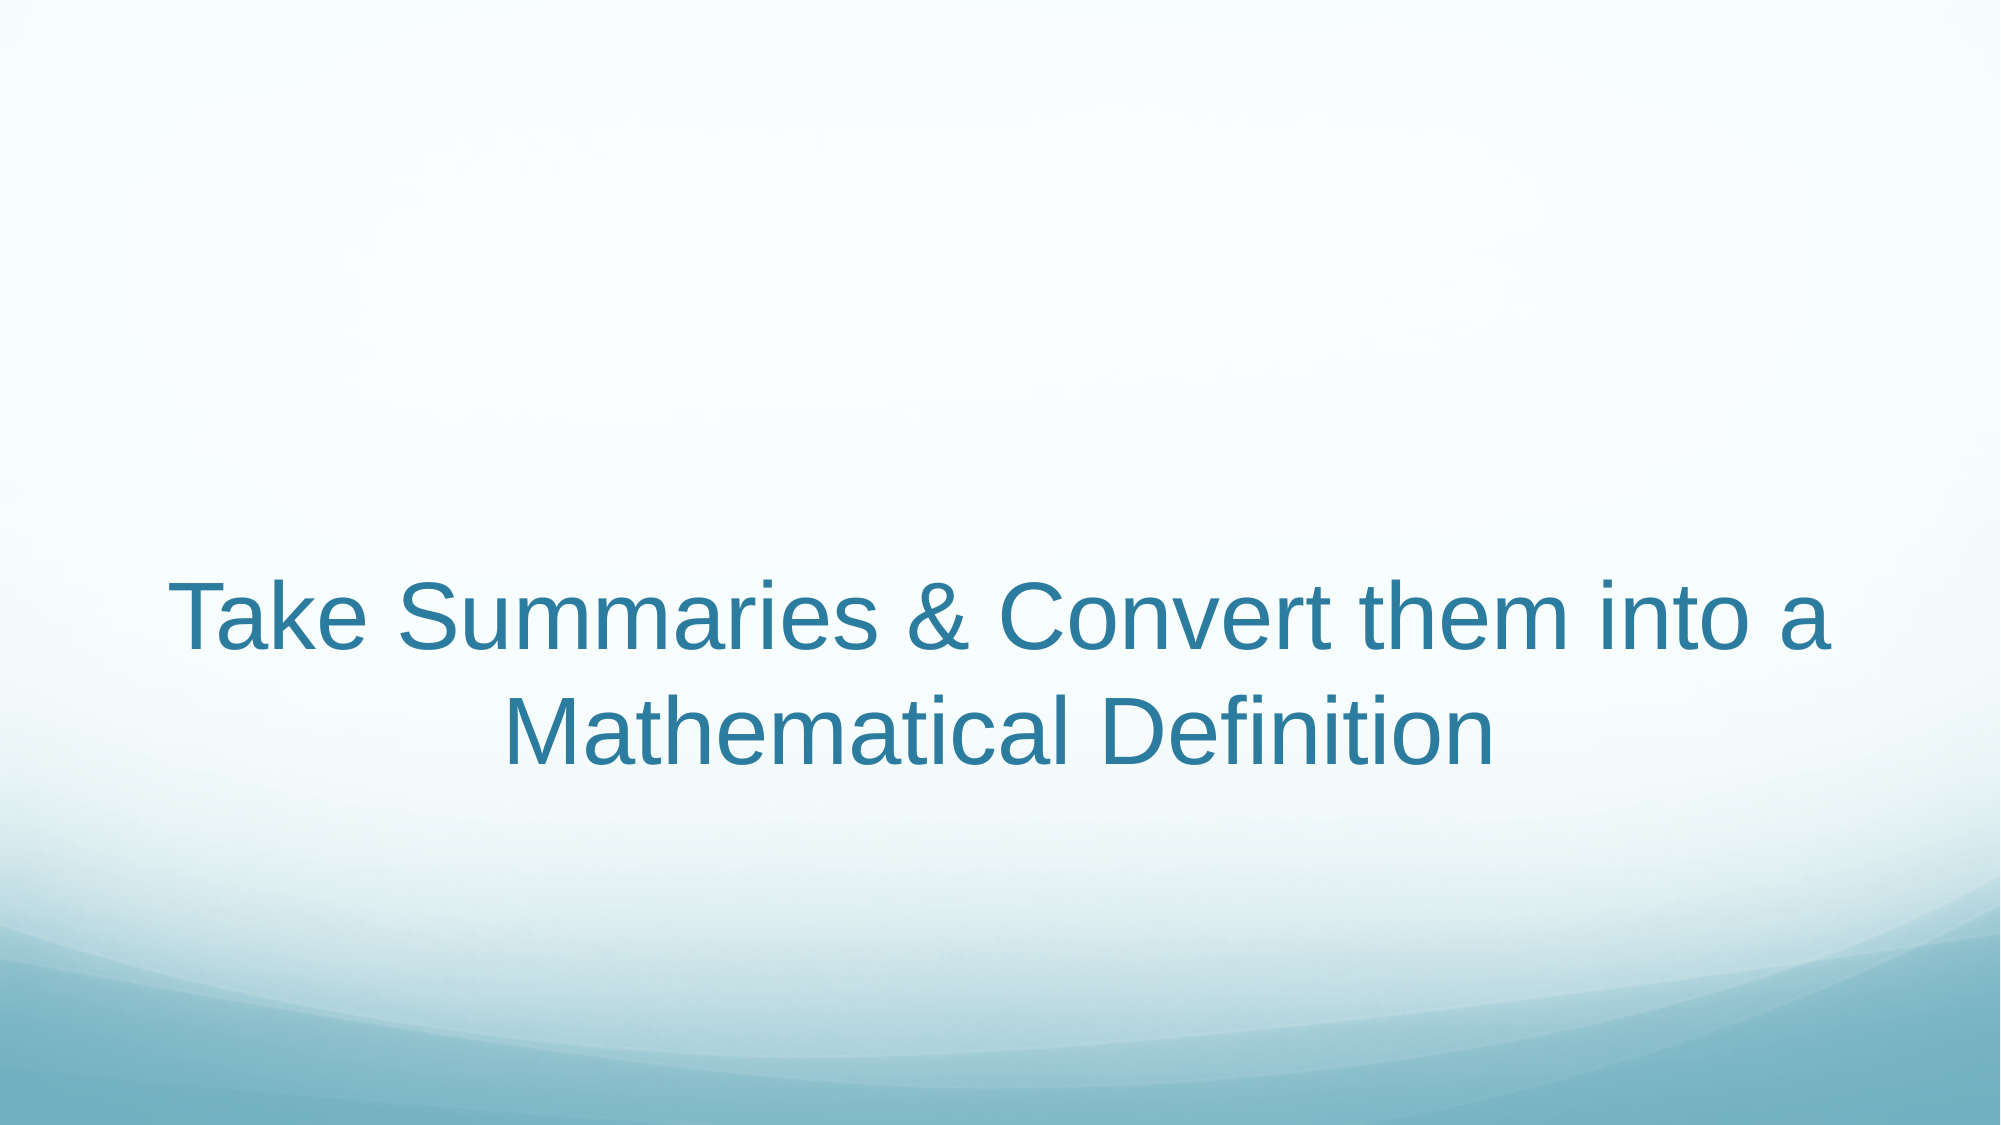

# Take Summaries & Convert them into a Mathematical Definition